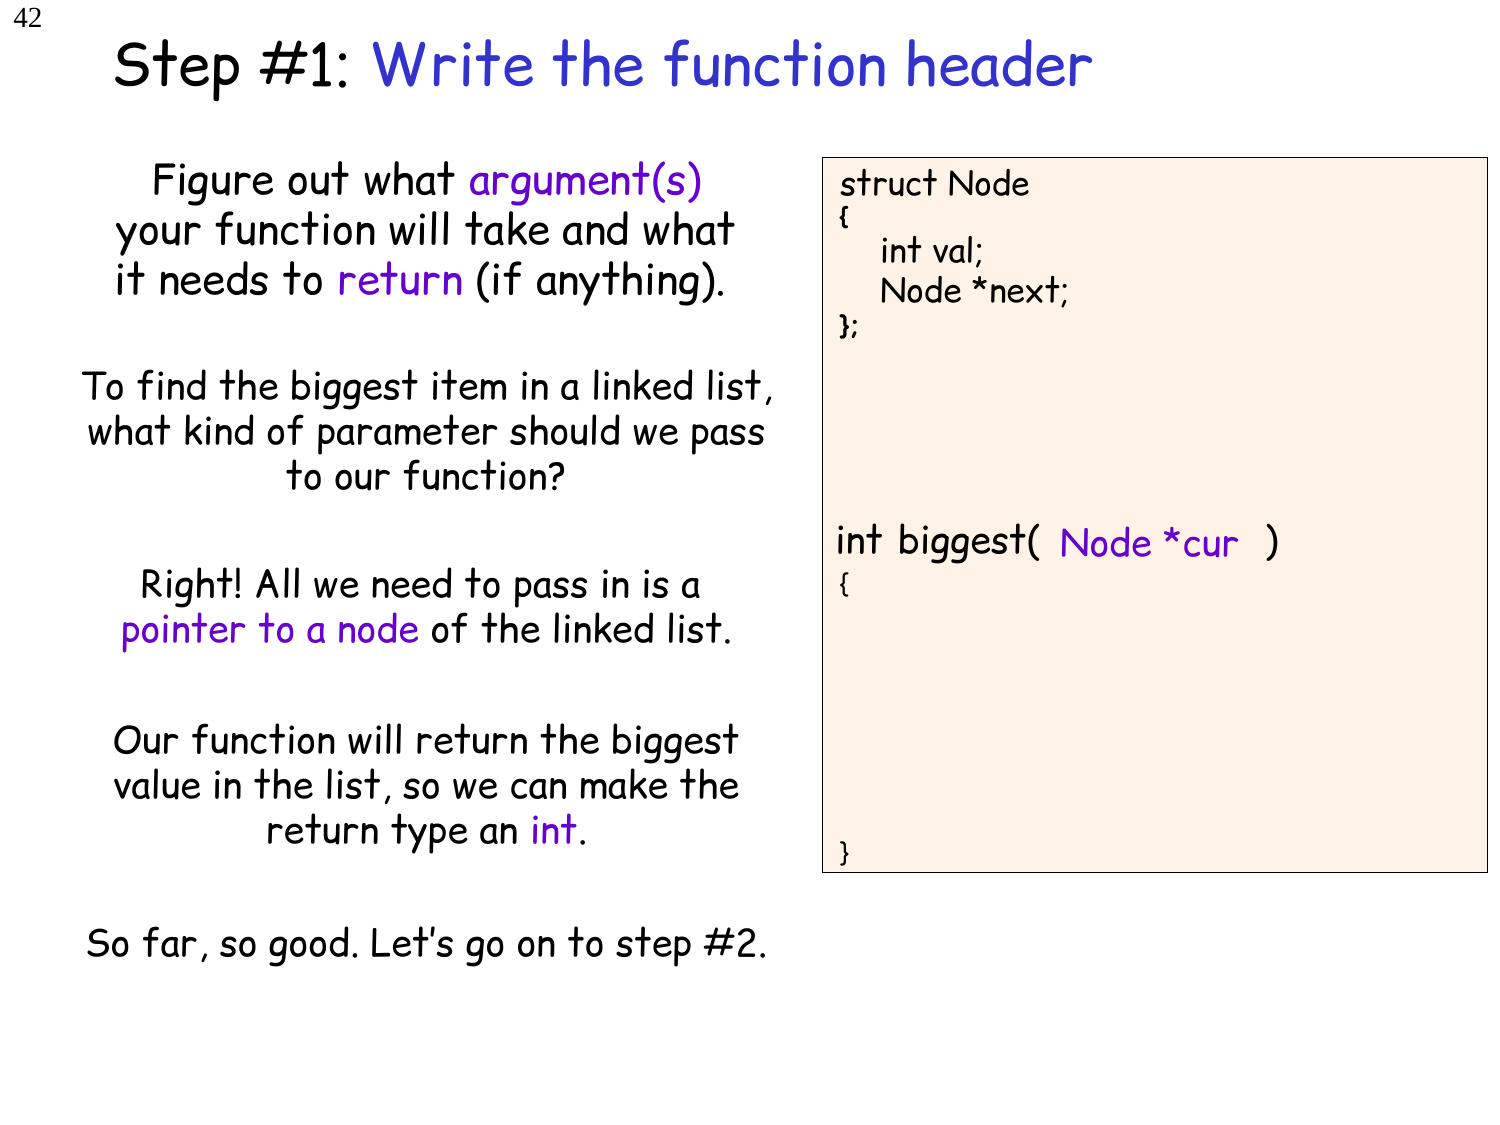

# Step #1: Write the function header
42
Figure out what argument(s) your function will take and what it needs to return (if anything).
struct Node
{
    int val;
    Node *next;
};

To find the biggest item in a linked list, what kind of parameter should we pass to our function?
int
biggest(                    )
Node *cur
Right! All we need to pass in is a
pointer to a node of the linked list.
{

}
Our function will return the biggest value in the list, so we can make the return type an int.
So far, so good. Let’s go on to step #2.